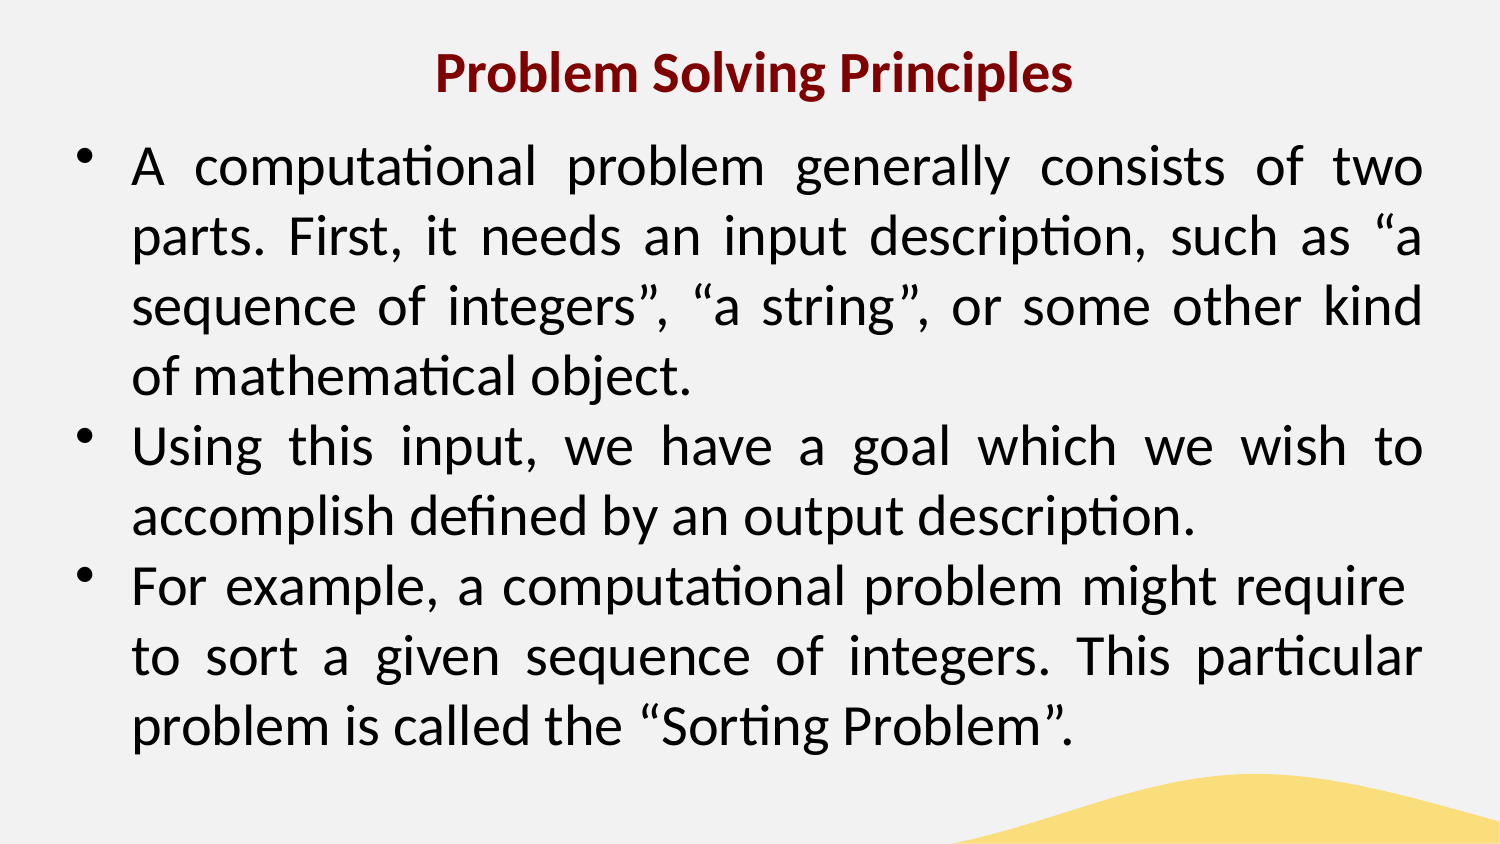

# Problem Solving Principles
A computational problem generally consists of two parts. First, it needs an input description, such as “a sequence of integers”, “a string”, or some other kind of mathematical object.
Using this input, we have a goal which we wish to accomplish defined by an output description.
For example, a computational problem might require  to sort a given sequence of integers. This particular problem is called the “Sorting Problem”.